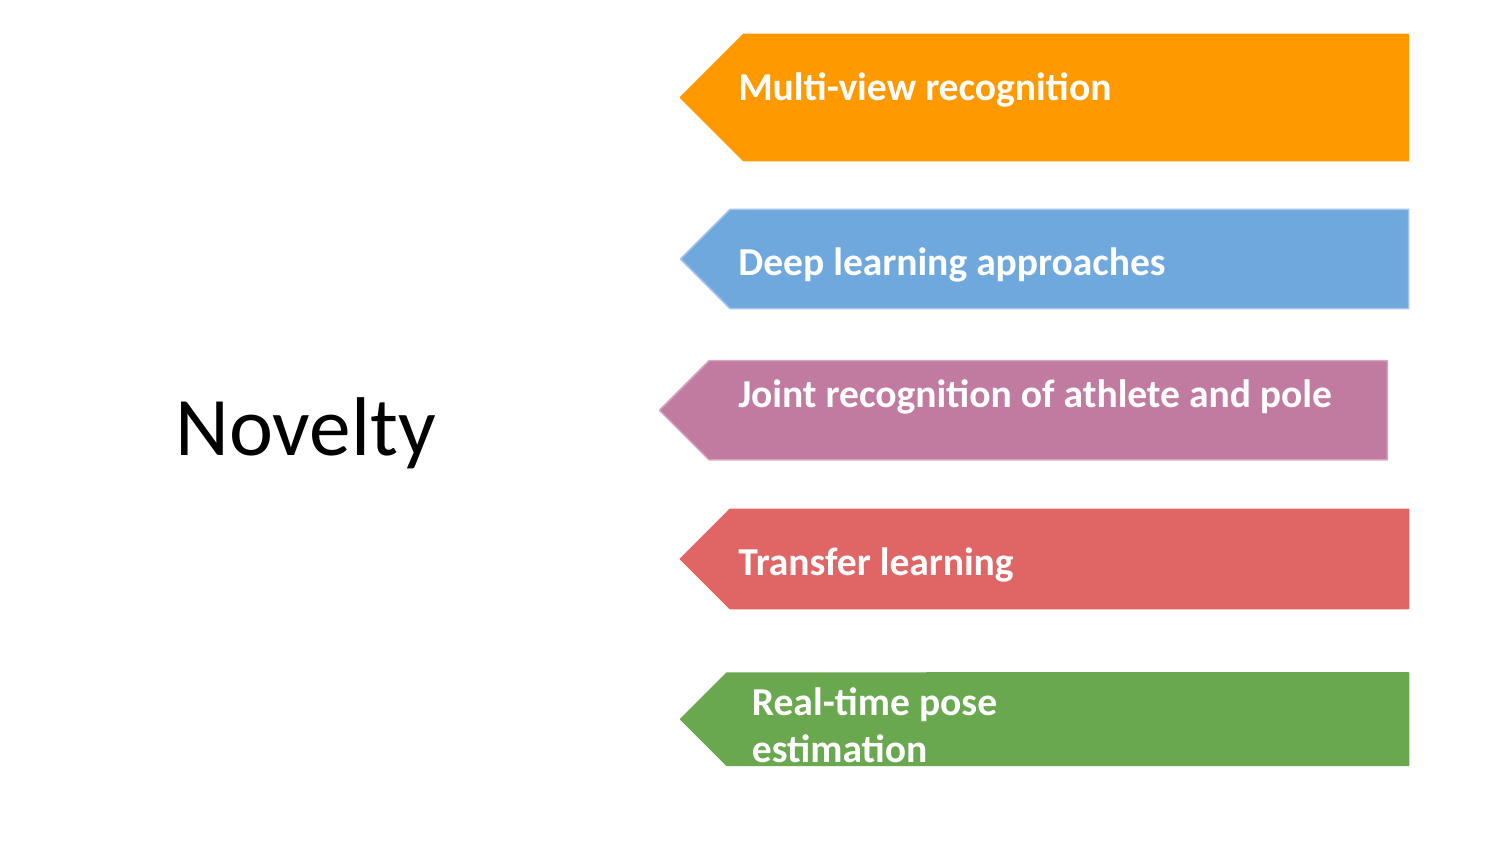

Multi-view recognition

Deep learning approaches
Novelty
Joint recognition of athlete and pole

Transfer learning
Real-time pose estimation

8